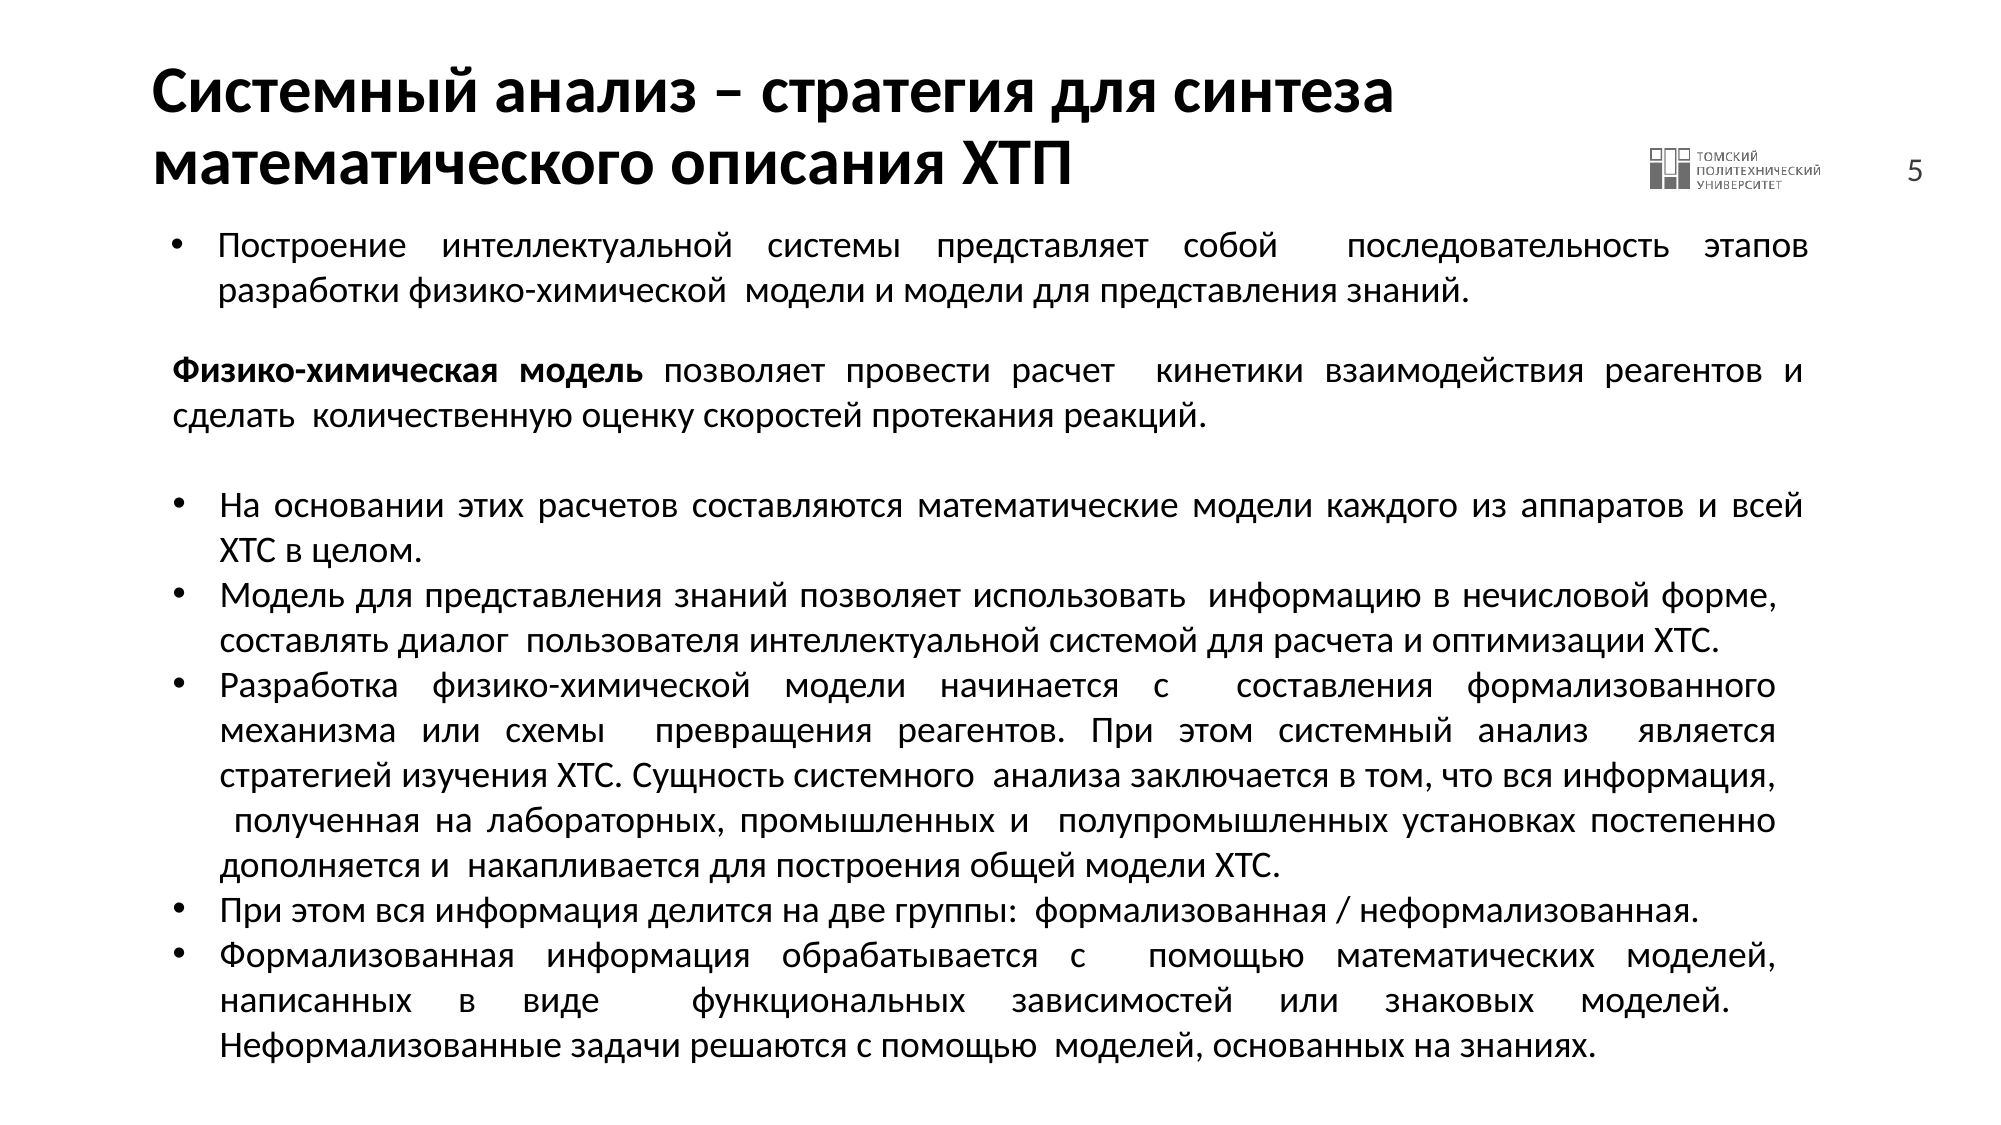

# Системный анализ – стратегия для синтеза  математического описания ХТП
Построение интеллектуальной системы представляет собой  последовательность этапов разработки физико-химической  модели и модели для представления знаний.
Физико-химическая модель позволяет провести расчет  кинетики взаимодействия реагентов и сделать  количественную оценку скоростей протекания реакций.

На основании этих расчетов составляются математические модели каждого из аппаратов и всей ХТС в целом.
Модель для представления знаний позволяет использовать  информацию в нечисловой форме, составлять диалог  пользователя интеллектуальной системой для расчета и оптимизации ХТС.
Разработка физико-химической модели начинается с  составления формализованного механизма или схемы  превращения реагентов. При этом системный анализ  является стратегией изучения ХТС. Сущность системного  анализа заключается в том, что вся информация,  полученная на лабораторных, промышленных и  полупромышленных установках постепенно дополняется и  накапливается для построения общей модели ХТС.
При этом вся информация делится на две группы:  формализованная / неформализованная.
Формализованная информация обрабатывается с  помощью математических моделей, написанных в виде  функциональных зависимостей или знаковых моделей.  Неформализованные задачи решаются с помощью  моделей, основанных на знаниях.